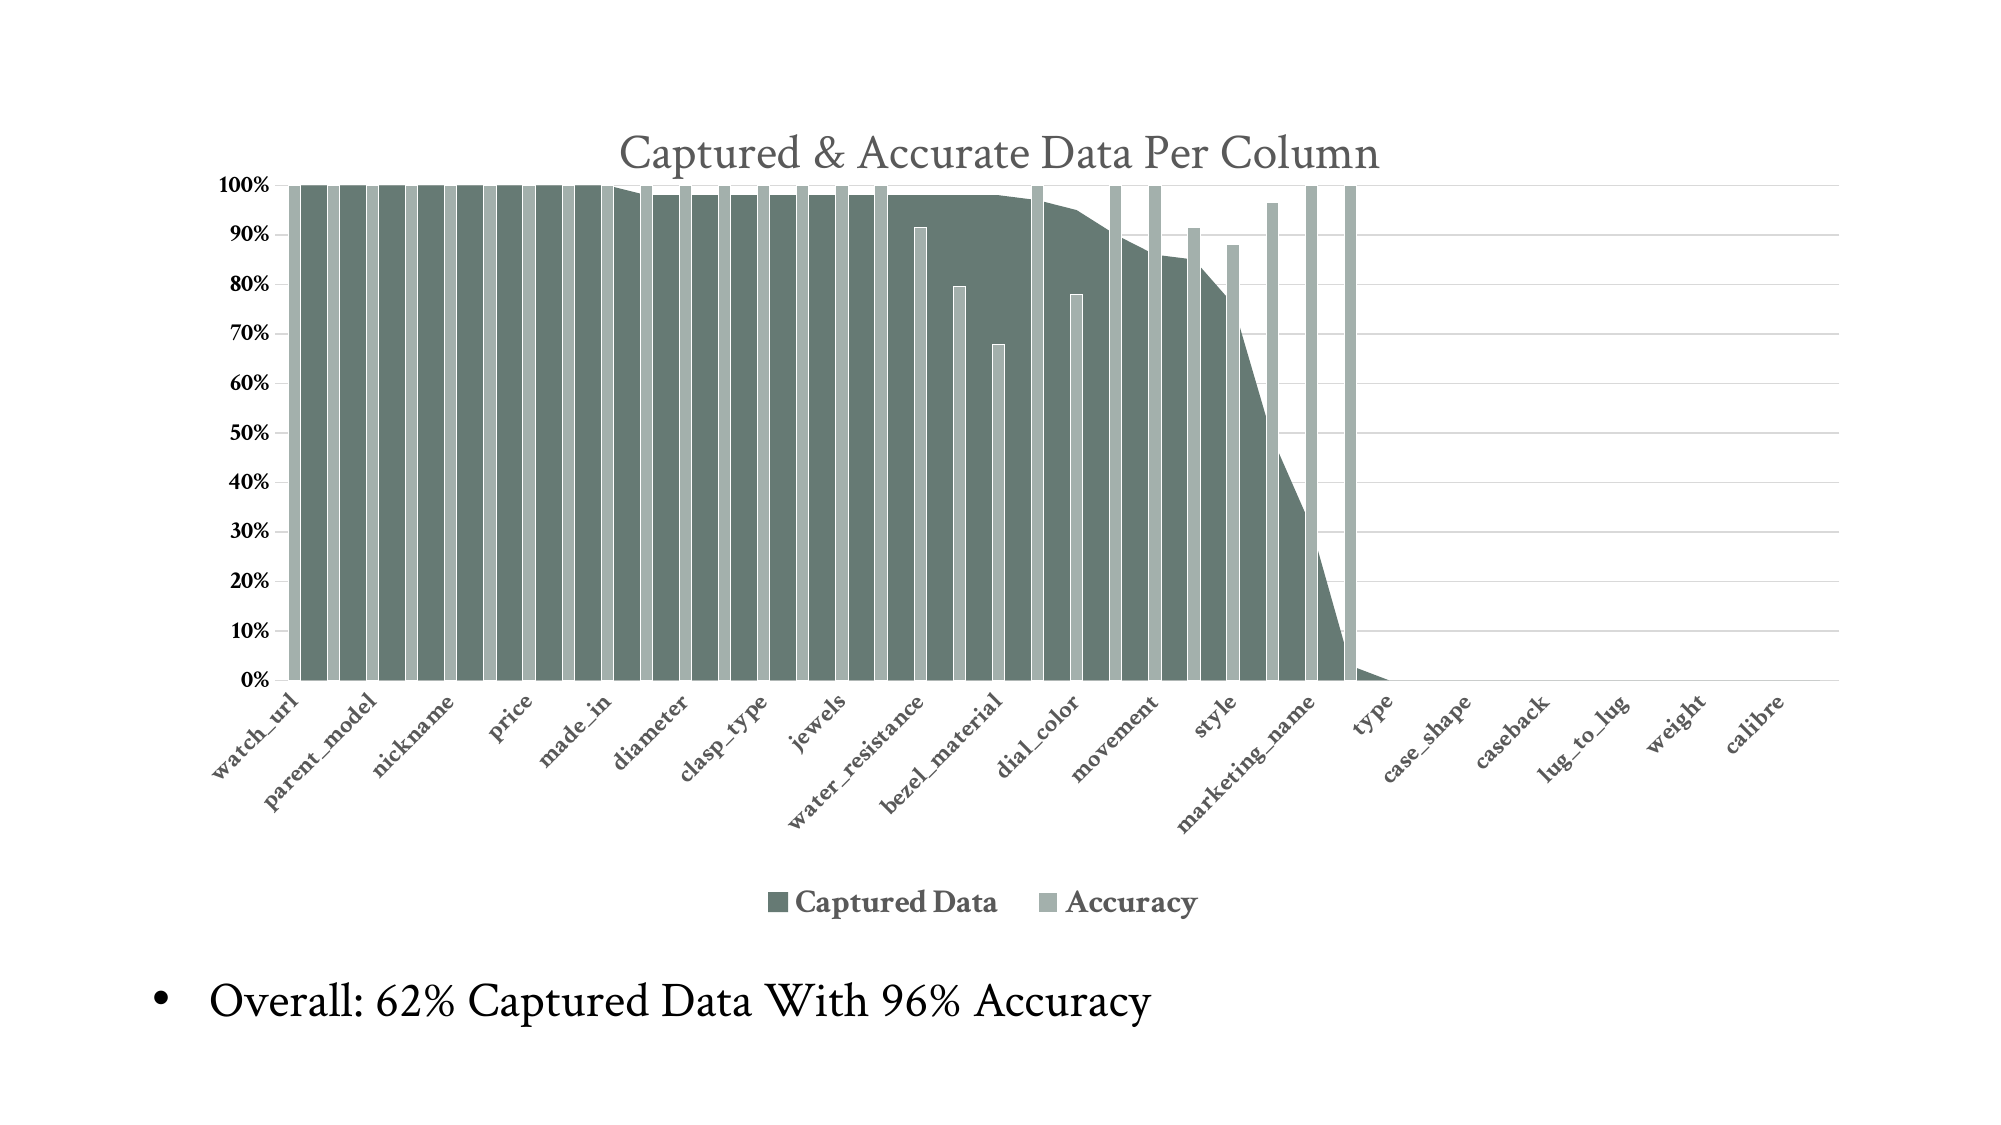

### Chart: Captured & Accurate Data Per Column

| Category | Captured Data | Accuracy |
|---|---|---|
| watch_url | 1.0 | 1.0 |
| brand | 1.0 | 1.0 |
| parent_model | 1.0 | 1.0 |
| specific_model | 1.0 | 1.0 |
| nickname | 1.0 | 1.0 |
| currency | 1.0 | 1.0 |
| price | 1.0 | 1.0 |
| image_url | 1.0 | 1.0 |
| made_in | 1.0 | 1.0 |
| reference_number | 0.98 | 1.0 |
| diameter | 0.98 | 1.0 |
| crystal | 0.98 | 1.0 |
| clasp_type | 0.98 | 1.0 |
| power_reserve | 0.98 | 1.0 |
| jewels | 0.98 | 1.0 |
| short_description | 0.98 | 1.0 |
| water_resistance | 0.98 | 0.91525424 |
| bracelet_material | 0.98 | 0.79661017 |
| bezel_material | 0.98 | 0.6779661 |
| description | 0.97 | 1.0 |
| dial_color | 0.95 | 0.77966102 |
| frequency | 0.9 | 1.0 |
| movement | 0.86 | 1.0 |
| case_material | 0.85 | 0.91525424 |
| style | 0.76 | 0.88135593 |
| bracelet_color | 0.49 | 0.96610169 |
| marketing_name | 0.31 | 1.0 |
| bezel_color | 0.03 | 1.0 |
| type | 0.0 | None |
| year_introduced | 0.0 | None |
| case_shape | 0.0 | None |
| case_finish | 0.0 | None |
| caseback | 0.0 | None |
| between_lugs | 0.0 | None |
| lug_to_lug | 0.0 | None |
| case_thickness | 0.0 | None |
| weight | 0.0 | None |
| numerals | 0.0 | None |
| calibre | 0.0 | None |
| features | 0.0 | None |
# Overall: 62% Captured Data With 96% Accuracy